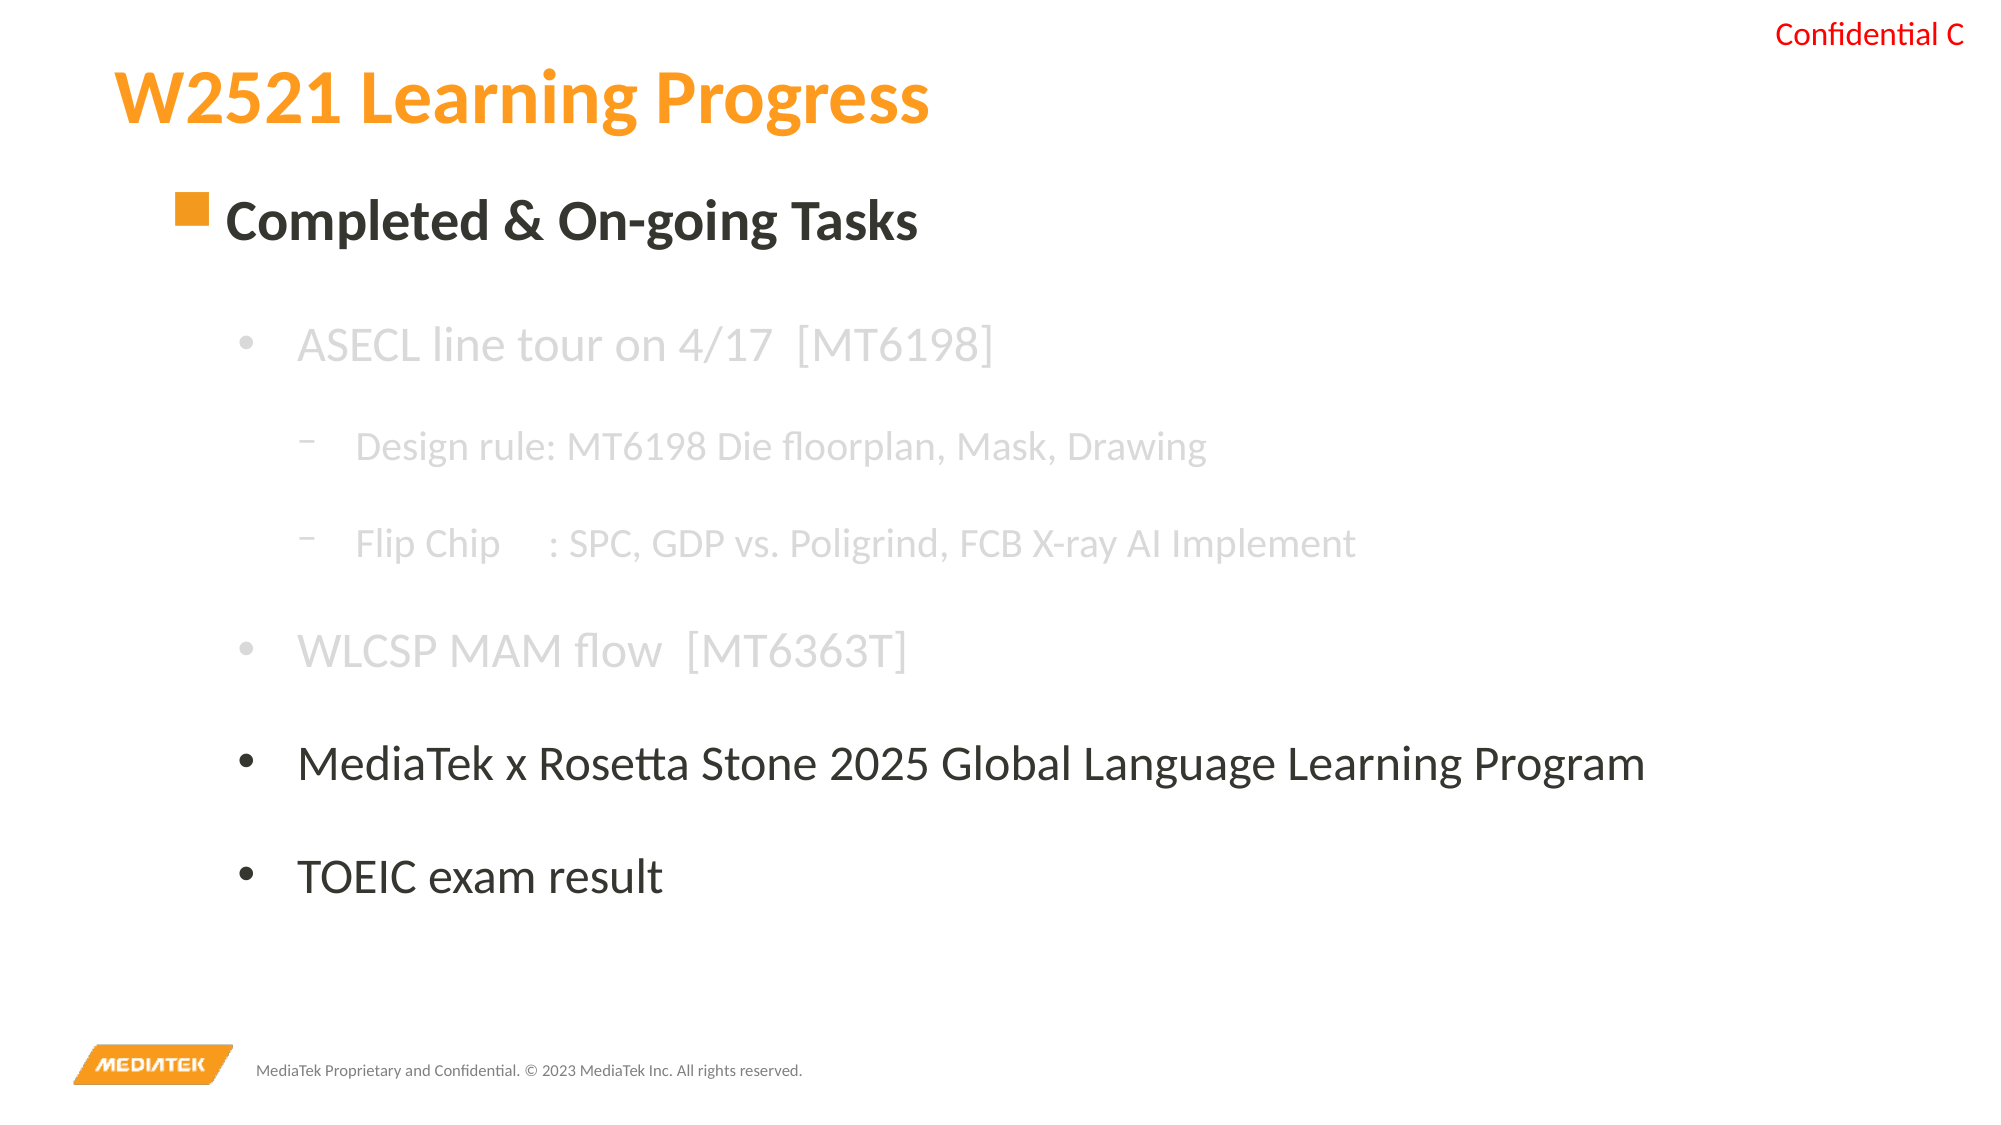

# W2521 Learning Progress

Completed & On-going Tasks

ASECL line tour on 4/17  [MT6198]
Design rule: MT6198 Die floorplan, Mask, Drawing
Flip Chip     : SPC, GDP vs. Poligrind, FCB X-ray AI Implement
WLCSP MAM flow  [MT6363T]
MediaTek x Rosetta Stone 2025 Global Language Learning Program
TOEIC exam result